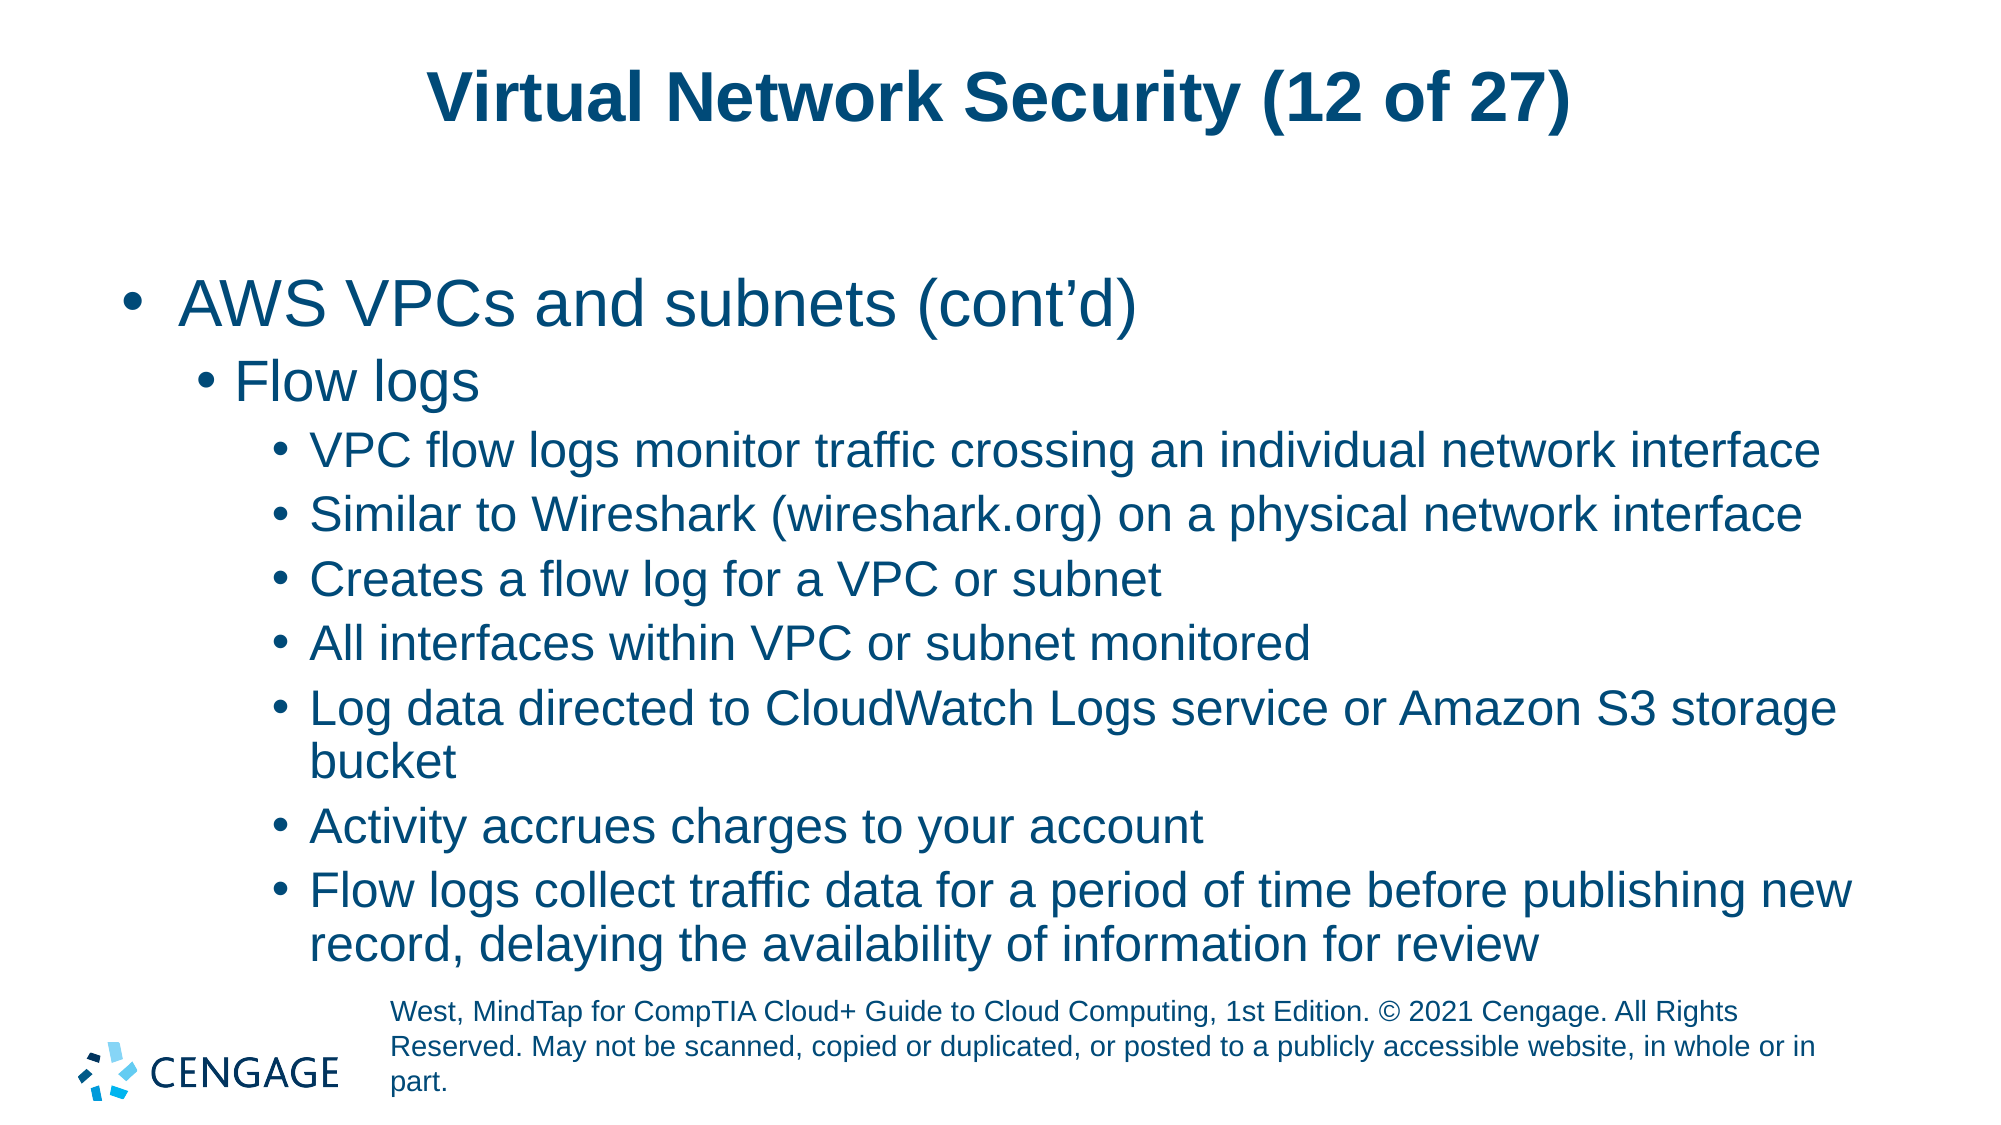

# Virtual Network Security (12 of 27)
AWS VPCs and subnets (cont’d)
Flow logs
VPC flow logs monitor traffic crossing an individual network interface
Similar to Wireshark (wireshark.org) on a physical network interface
Creates a flow log for a VPC or subnet
All interfaces within VPC or subnet monitored
Log data directed to CloudWatch Logs service or Amazon S3 storage bucket
Activity accrues charges to your account
Flow logs collect traffic data for a period of time before publishing new record, delaying the availability of information for review